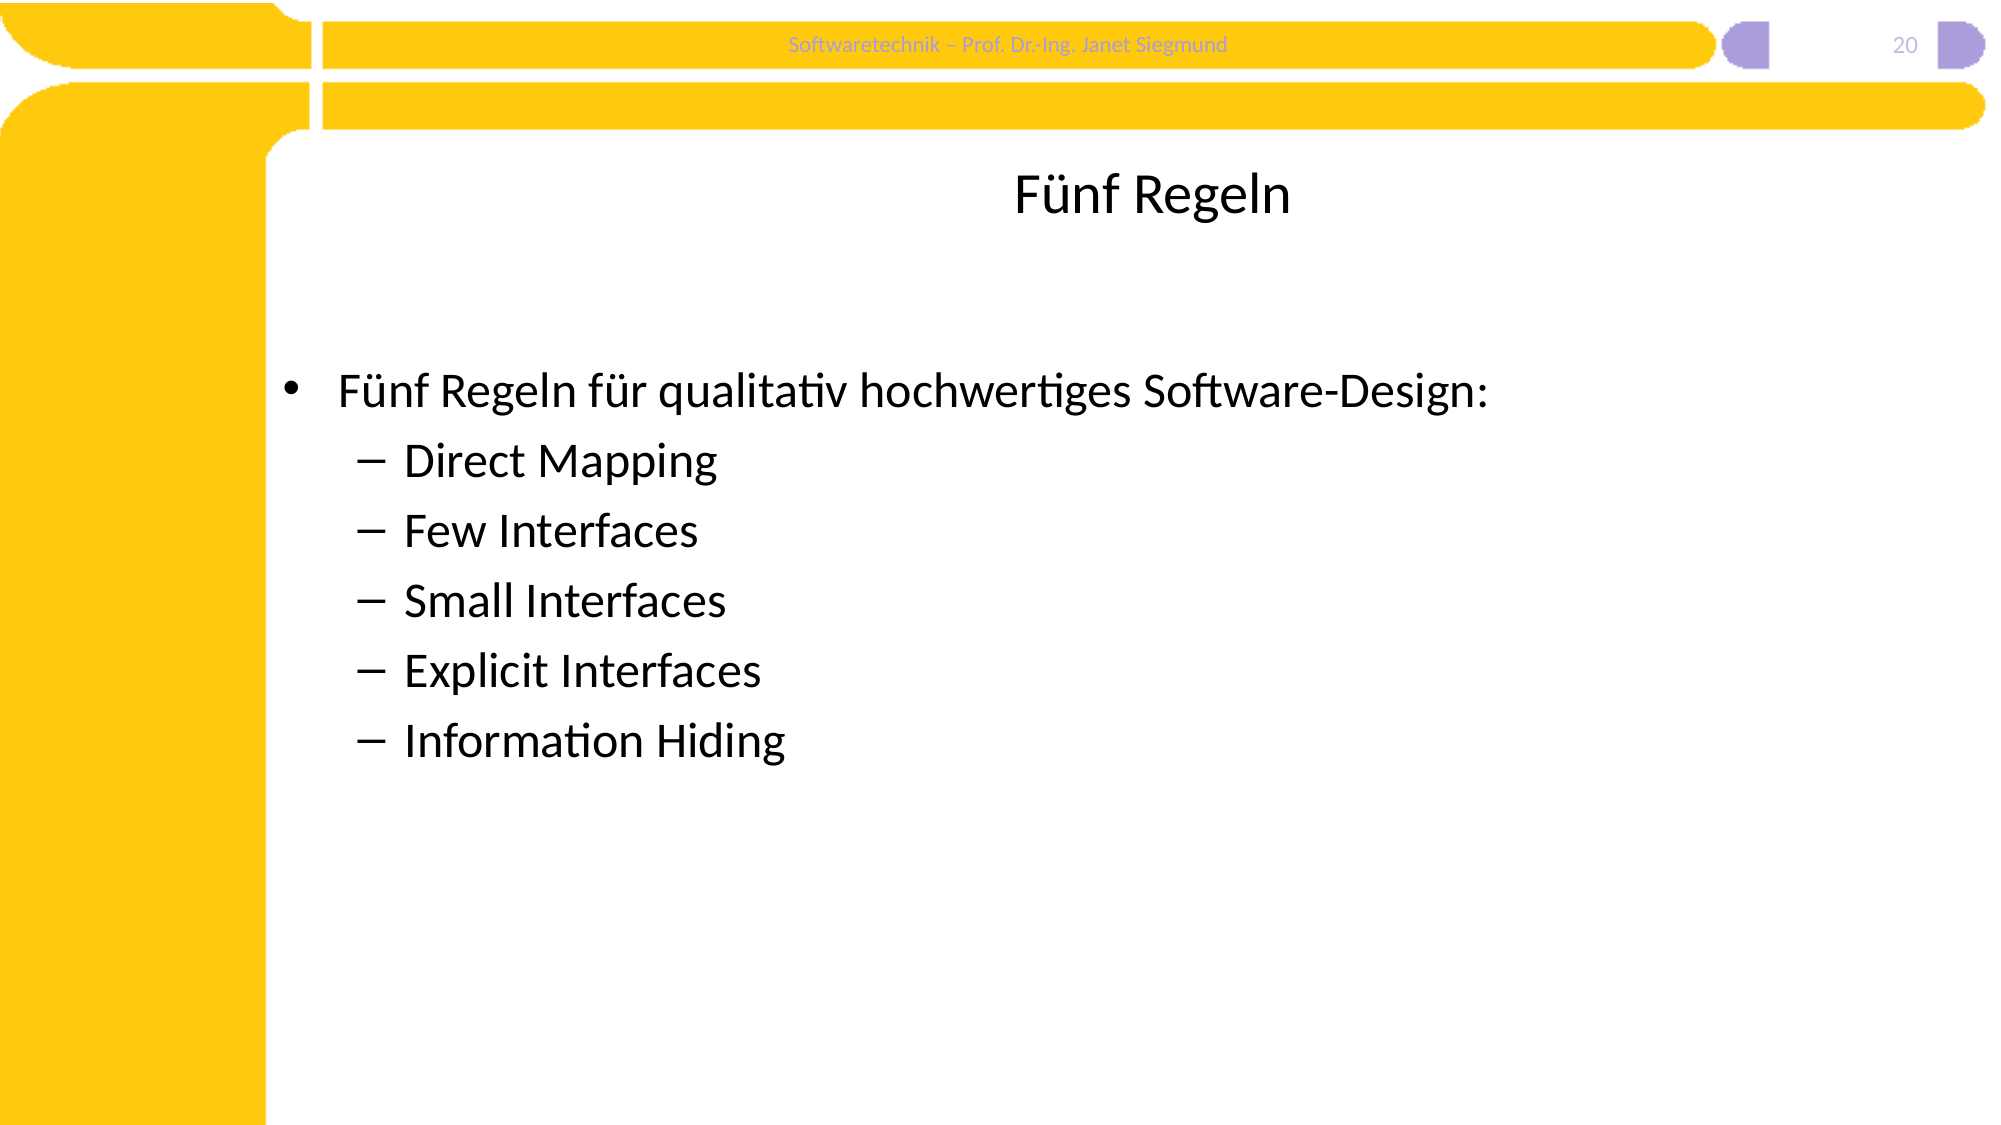

20
# Fünf Regeln
Fünf Regeln für qualitativ hochwertiges Software-Design:
Direct Mapping
Few Interfaces
Small Interfaces
Explicit Interfaces
Information Hiding